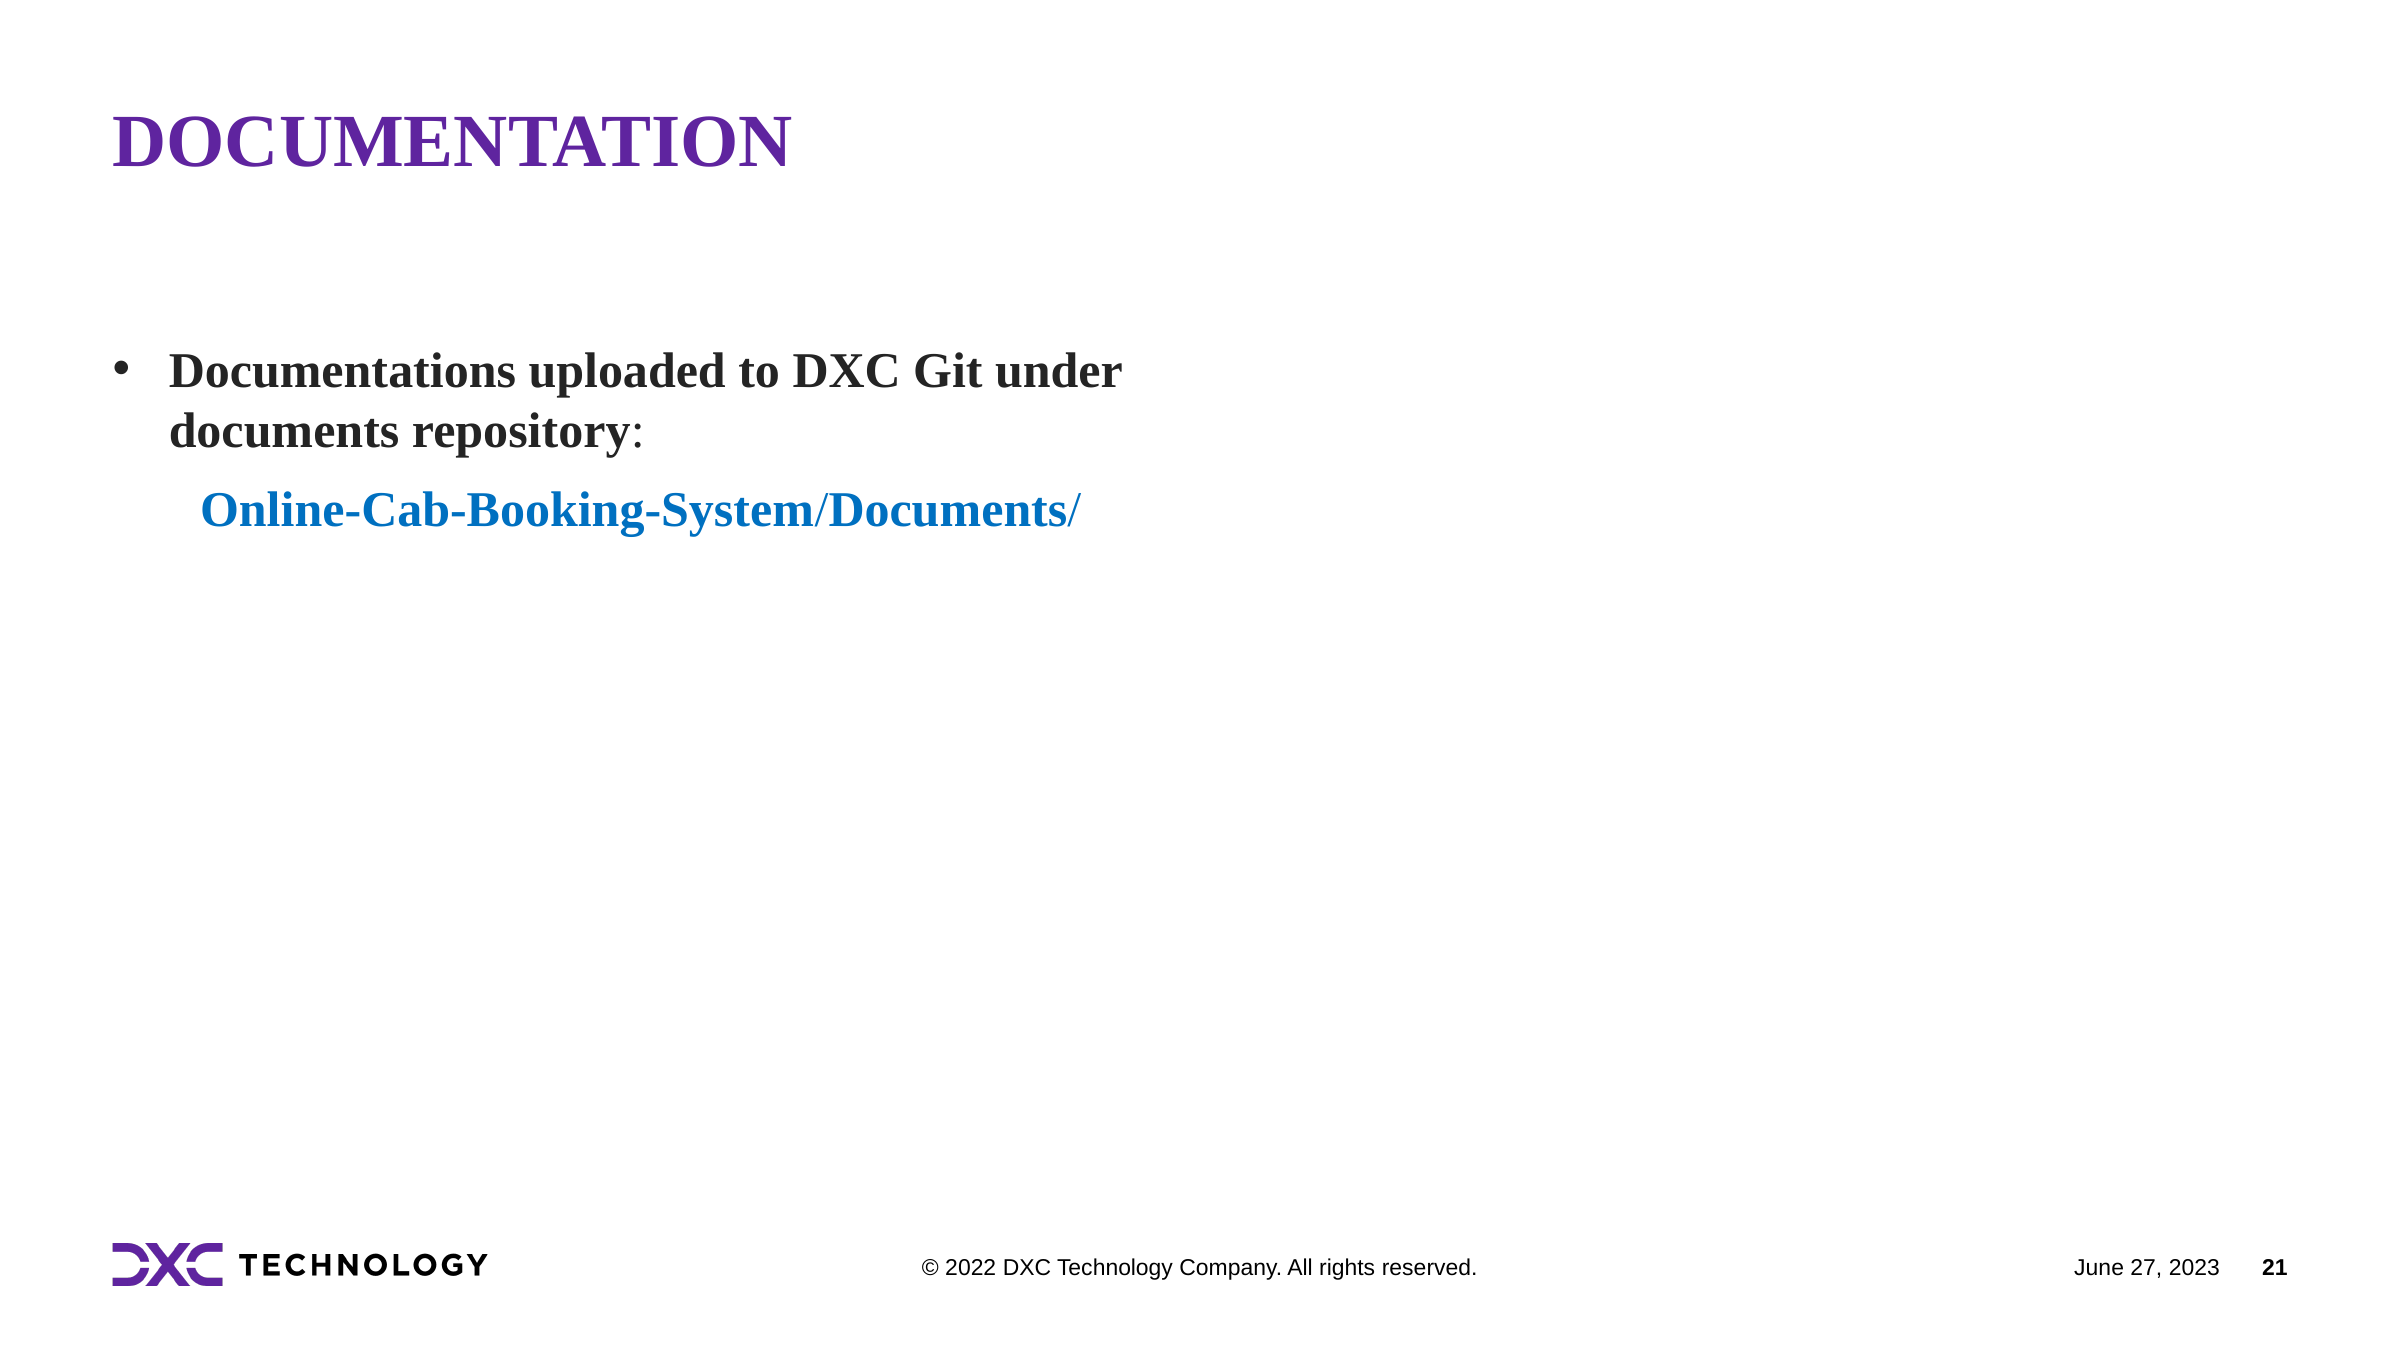

# DOCUMENTATION
Documentations uploaded to DXC Git under documents repository:
       Online-Cab-Booking-System/Documents/